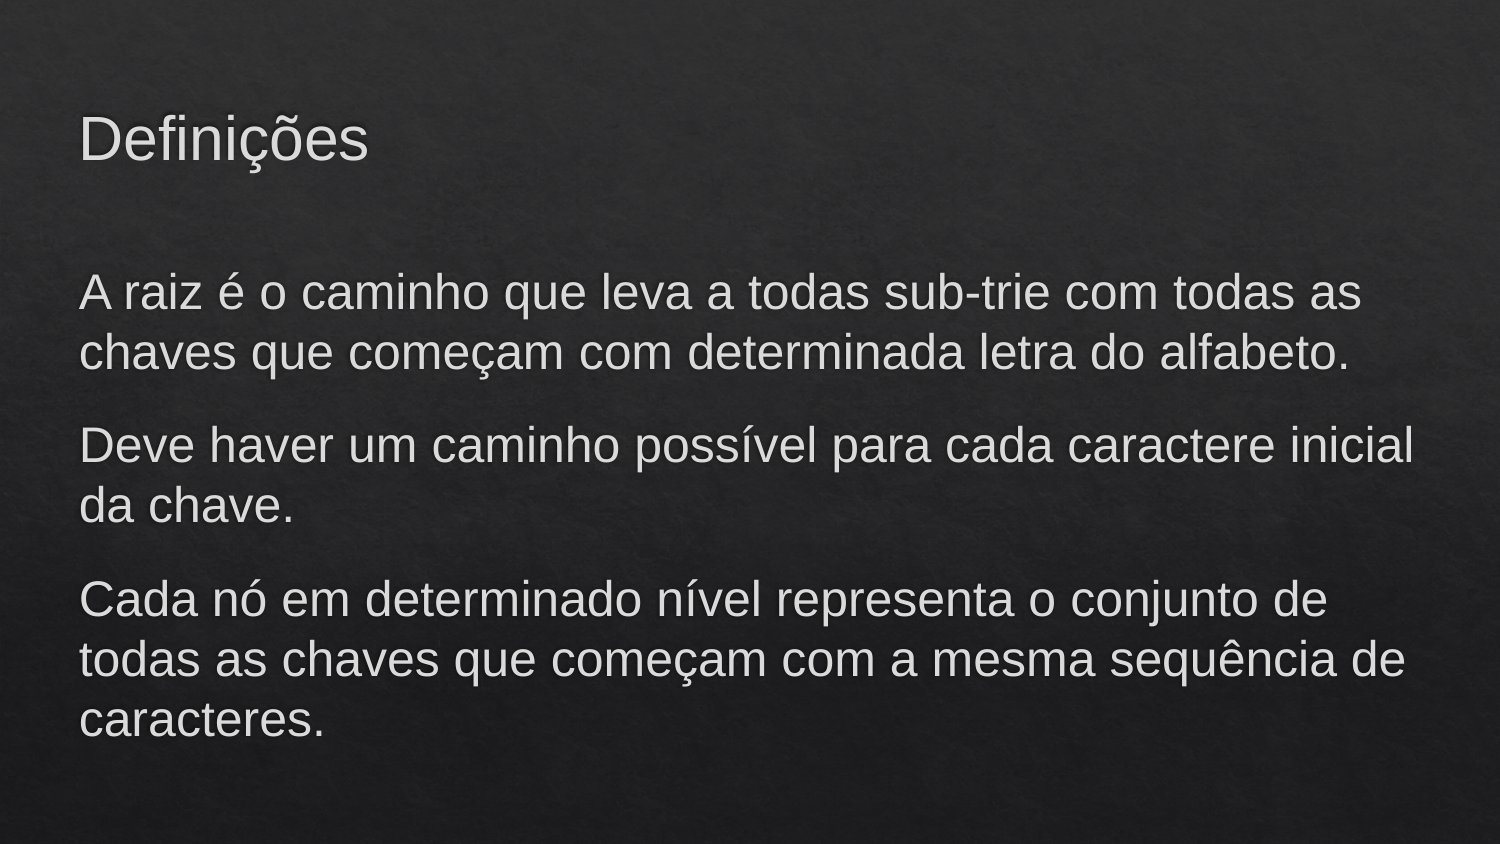

# Definições
A raiz é o caminho que leva a todas sub-trie com todas as chaves que começam com determinada letra do alfabeto.
Deve haver um caminho possível para cada caractere inicial da chave.
Cada nó em determinado nível representa o conjunto de todas as chaves que começam com a mesma sequência de caracteres.